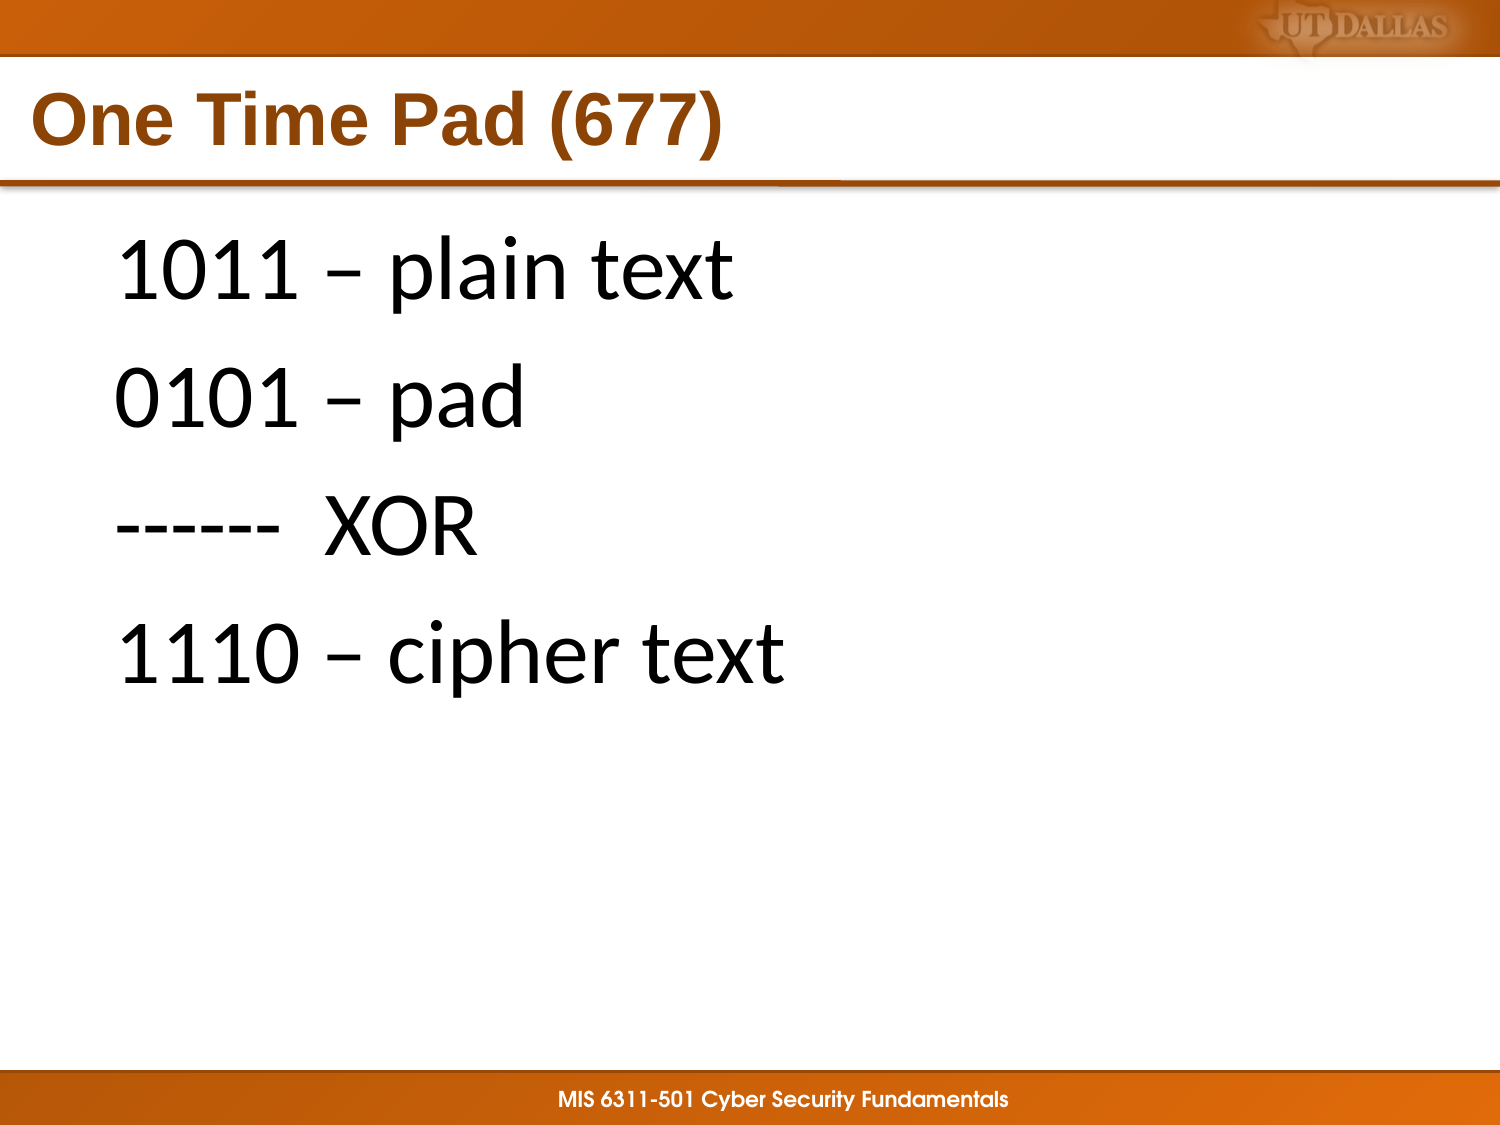

# One Time Pad (677)
1011 – plain text
0101 – pad
------  XOR
1110 – cipher text